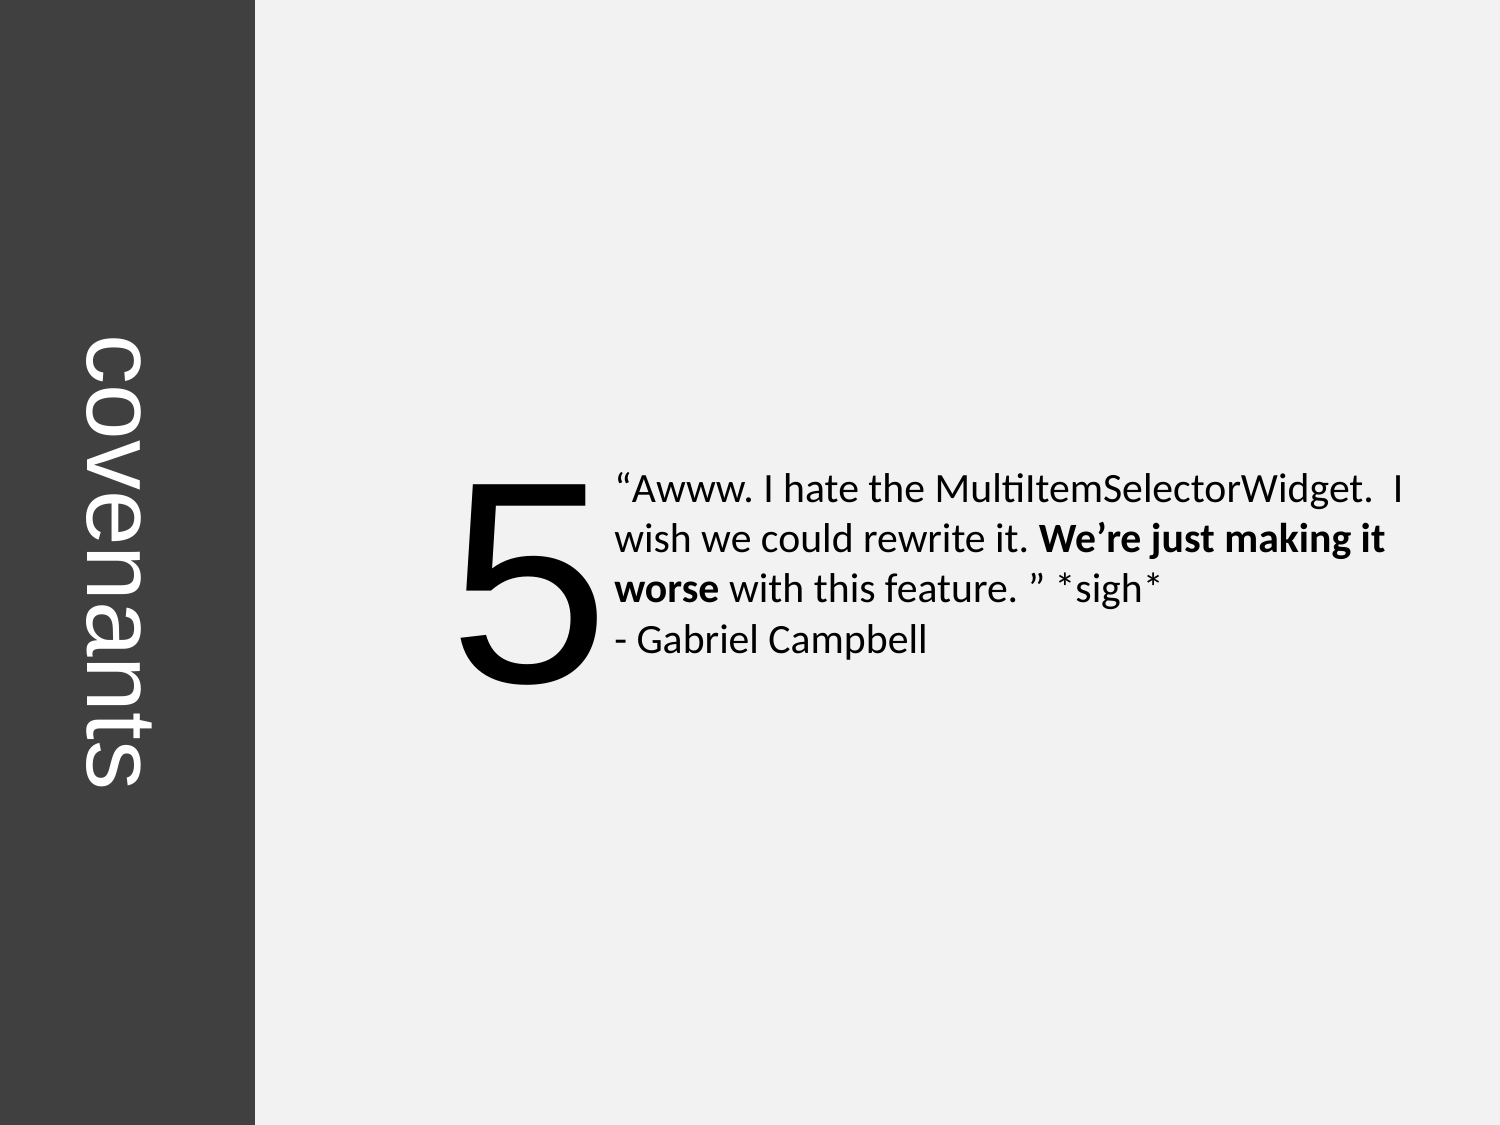

5
“Awww. I hate the MultiItemSelectorWidget.  I wish we could rewrite it. We’re just making it worse with this feature. ” *sigh*
- Gabriel Campbell